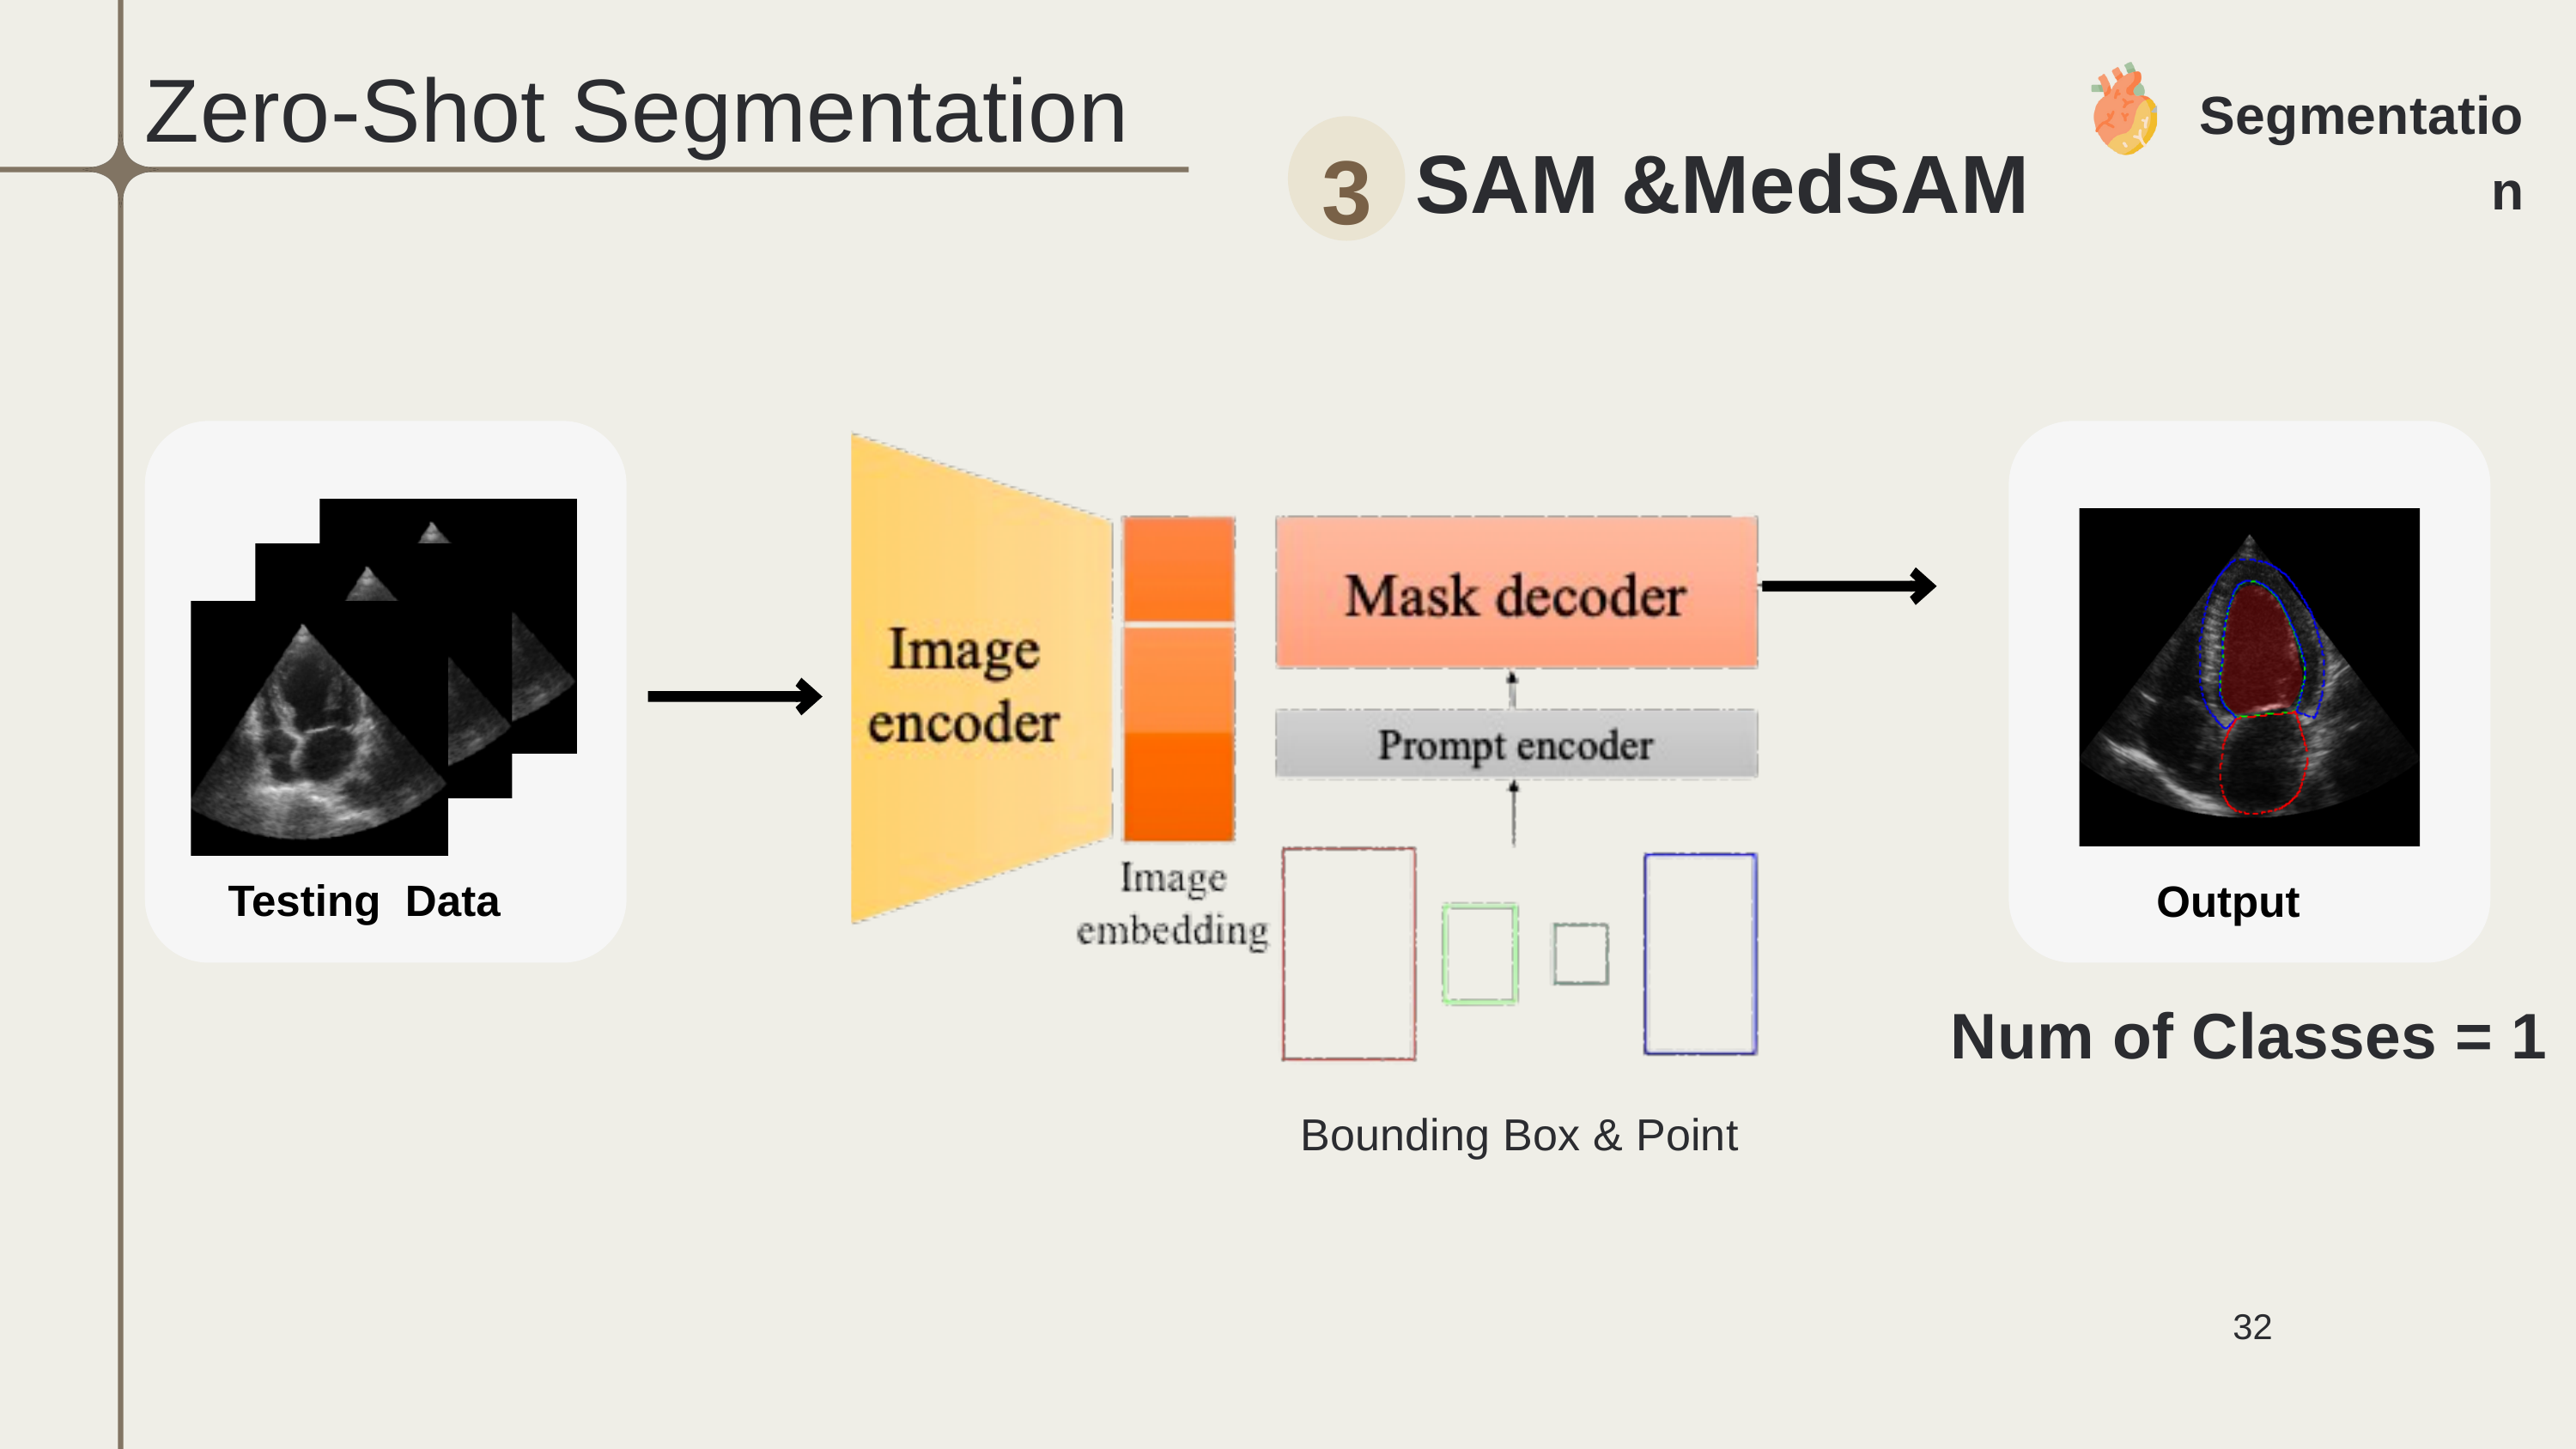

Zero-Shot Segmentation

Segmentation

SAM &MedSAM
3

Output

Testing  Data
Num of Classes = 1
Bounding Box & Point
32